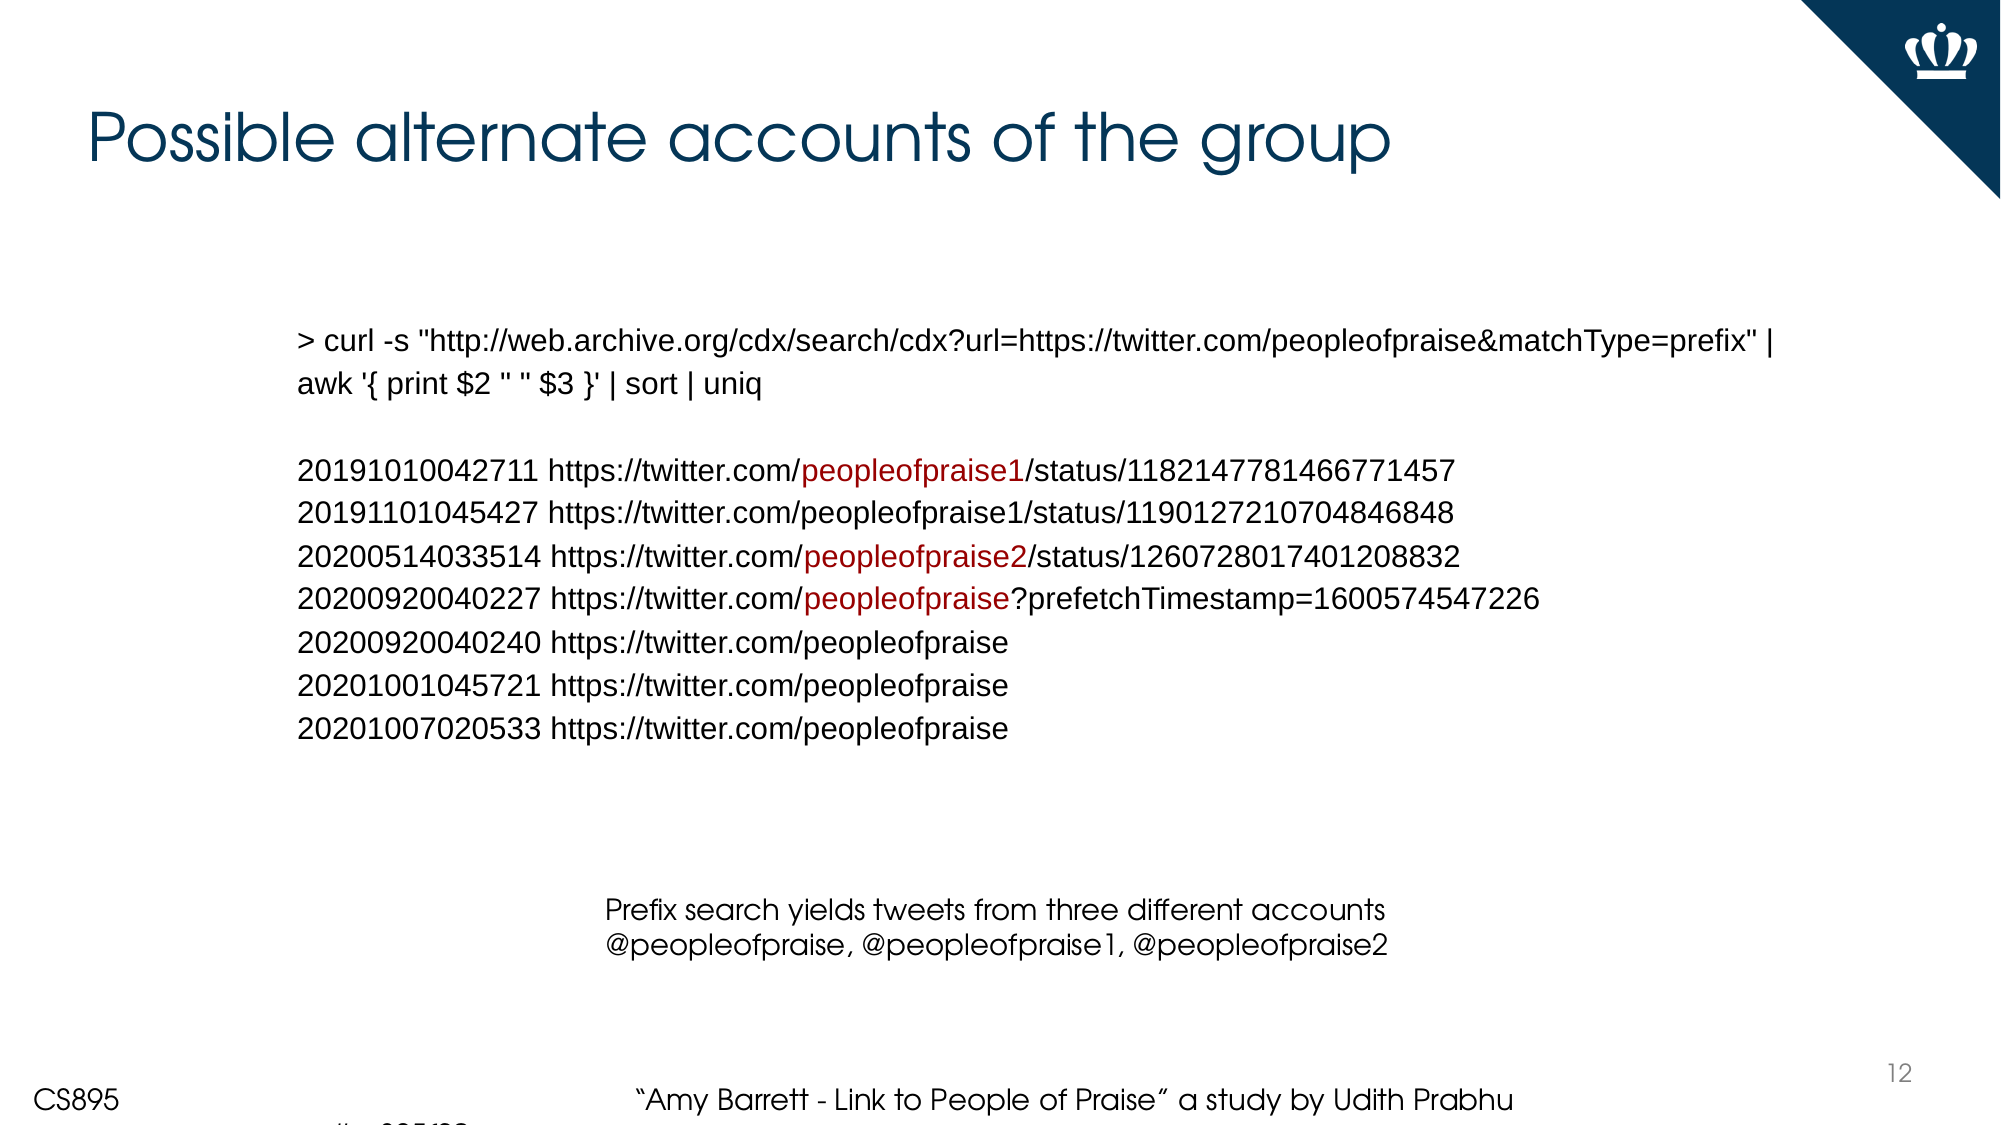

# Possible alternate accounts of the group
> curl -s "http://web.archive.org/cdx/search/cdx?url=https://twitter.com/peopleofpraise&matchType=prefix" | awk '{ print $2 " " $3 }' | sort | uniq

20191010042711 https://twitter.com/peopleofpraise1/status/1182147781466771457
20191101045427 https://twitter.com/peopleofpraise1/status/1190127210704846848
20200514033514 https://twitter.com/peopleofpraise2/status/1260728017401208832
20200920040227 https://twitter.com/peopleofpraise?prefetchTimestamp=1600574547226
20200920040240 https://twitter.com/peopleofpraise
20201001045721 https://twitter.com/peopleofpraise
20201007020533 https://twitter.com/peopleofpraise

Prefix search yields tweets from three different accounts
@peopleofpraise, @peopleofpraise1, @peopleofpraise2
12
CS895				“Amy Barrett - Link to People of Praise” a study by Udith Prabhu				#cs895f20